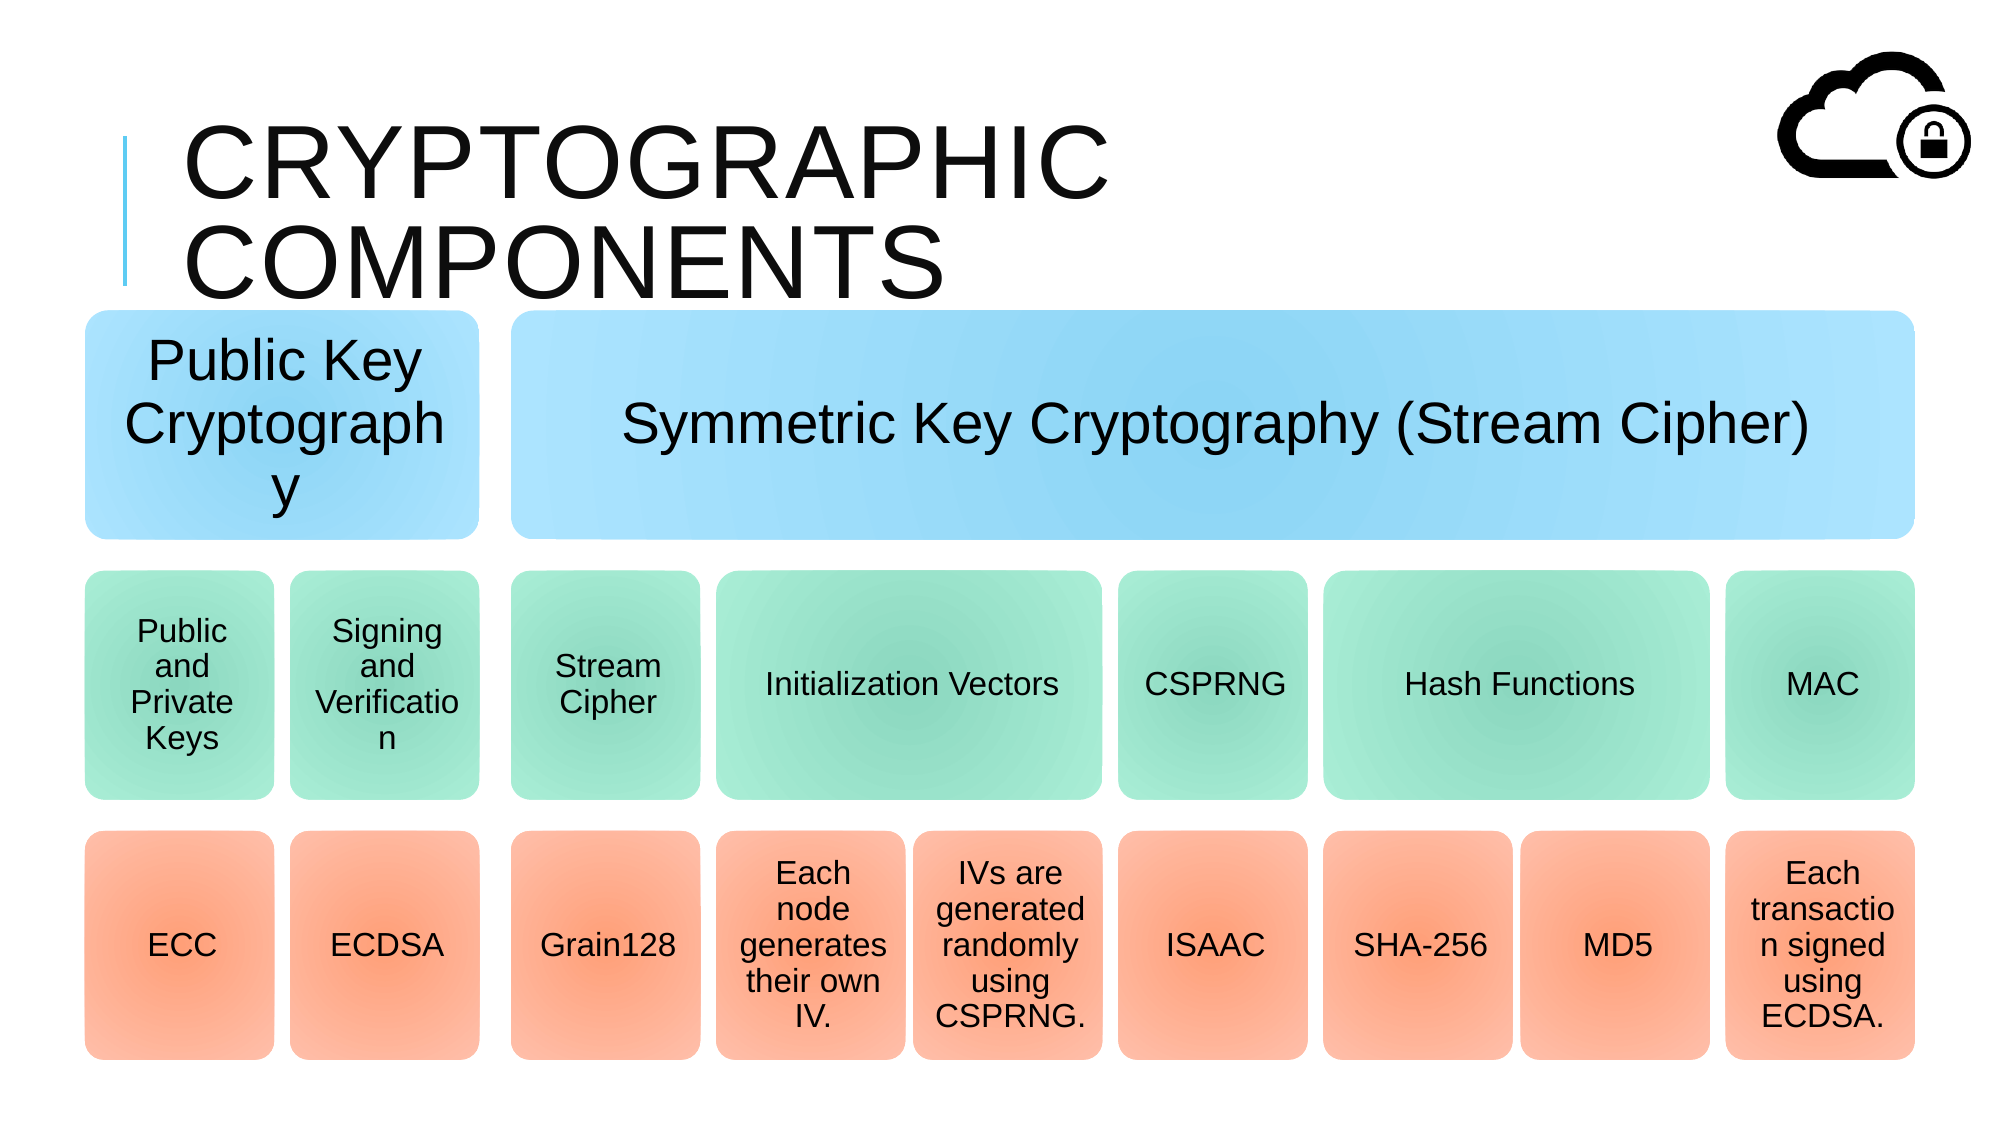

# Cryptographic Components
Public Key Cryptography
Public and Private Keys
ECC
Signing and Verification
ECDSA
Symmetric Key Cryptography (Stream Cipher)
Stream Cipher
Grain128
Initialization Vectors
Each node generates their own IV.
IVs are generated randomly using CSPRNG.
CSPRNG
ISAAC
Hash Functions
SHA-256
MD5
MAC
Each transaction signed using ECDSA.